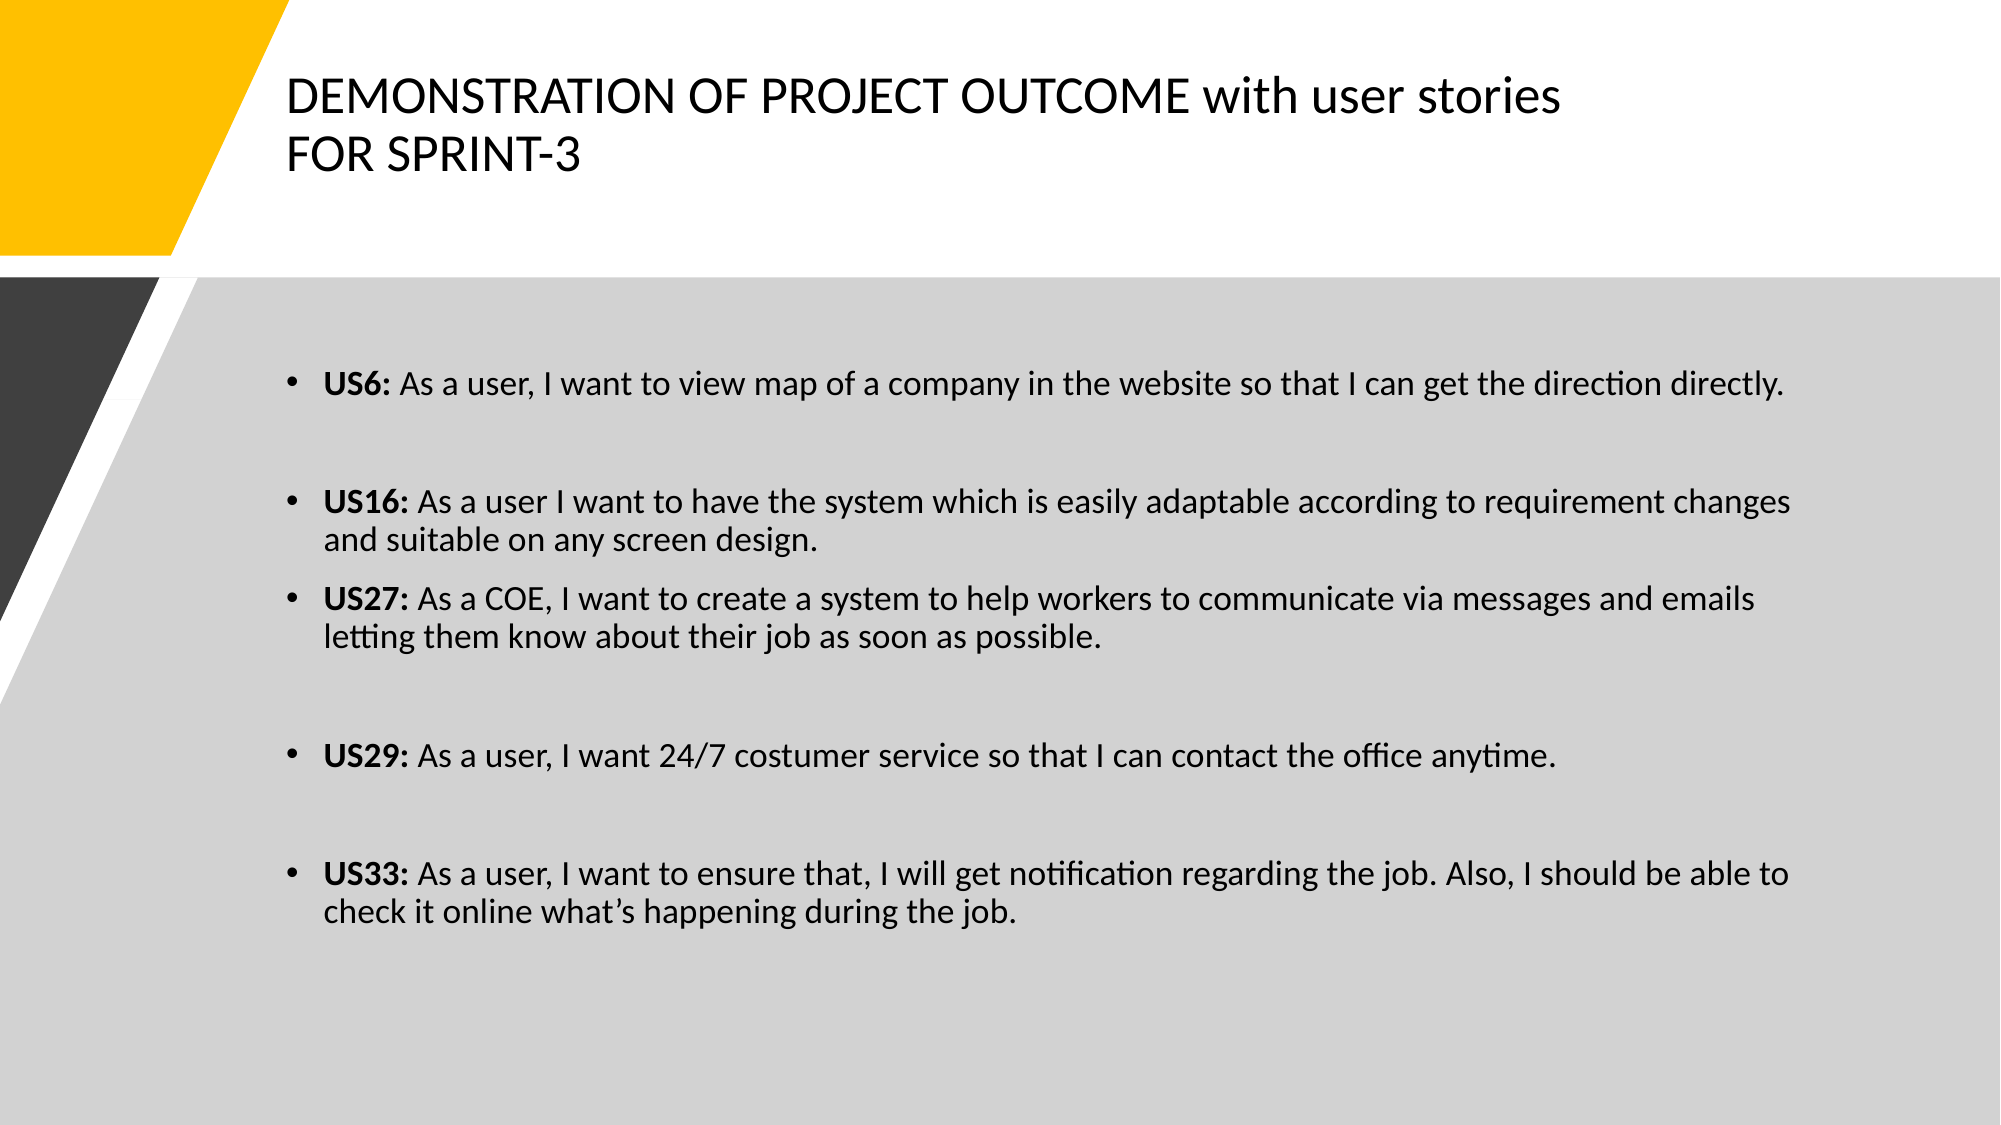

# DEMONSTRATION OF PROJECT OUTCOME with user stories FOR SPRINT-3

US6: As a user, I want to view map of a company in the website so that I can get the direction directly.

US16: As a user I want to have the system which is easily adaptable according to requirement changes and suitable on any screen design.
US27: As a COE, I want to create a system to help workers to communicate via messages and emails letting them know about their job as soon as possible.

US29: As a user, I want 24/7 costumer service so that I can contact the office anytime.

US33: As a user, I want to ensure that, I will get notification regarding the job. Also, I should be able to check it online what’s happening during the job.